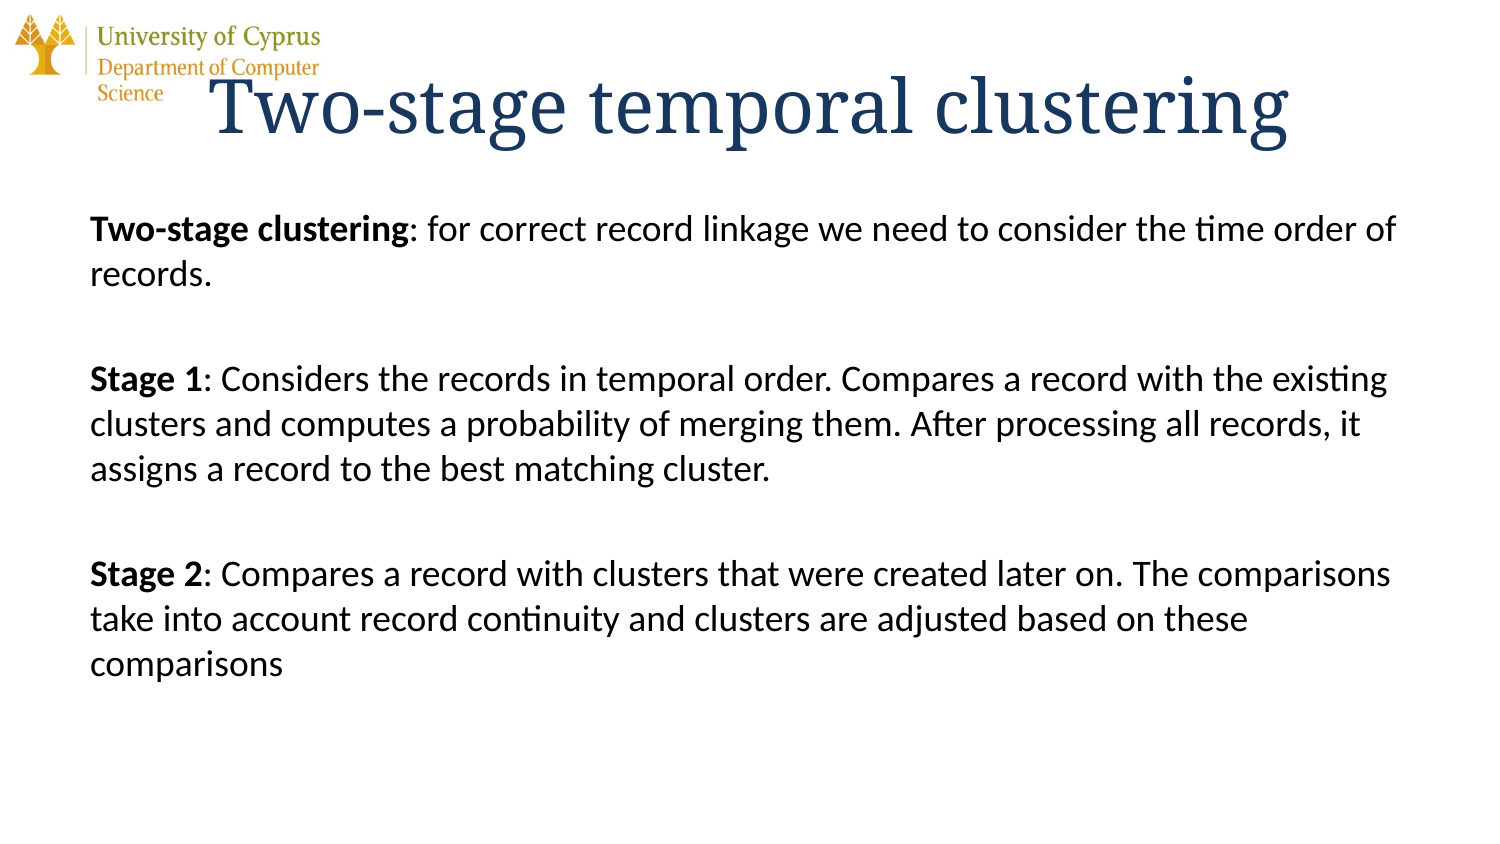

# Two-stage temporal clustering
Two-stage clustering: for correct record linkage we need to consider the time order of records.

Stage 1: Considers the records in temporal order. Compares a record with the existing clusters and computes a probability of merging them. After processing all records, it assigns a record to the best matching cluster.

Stage 2: Compares a record with clusters that were created later on. The comparisons take into account record continuity and clusters are adjusted based on these comparisons